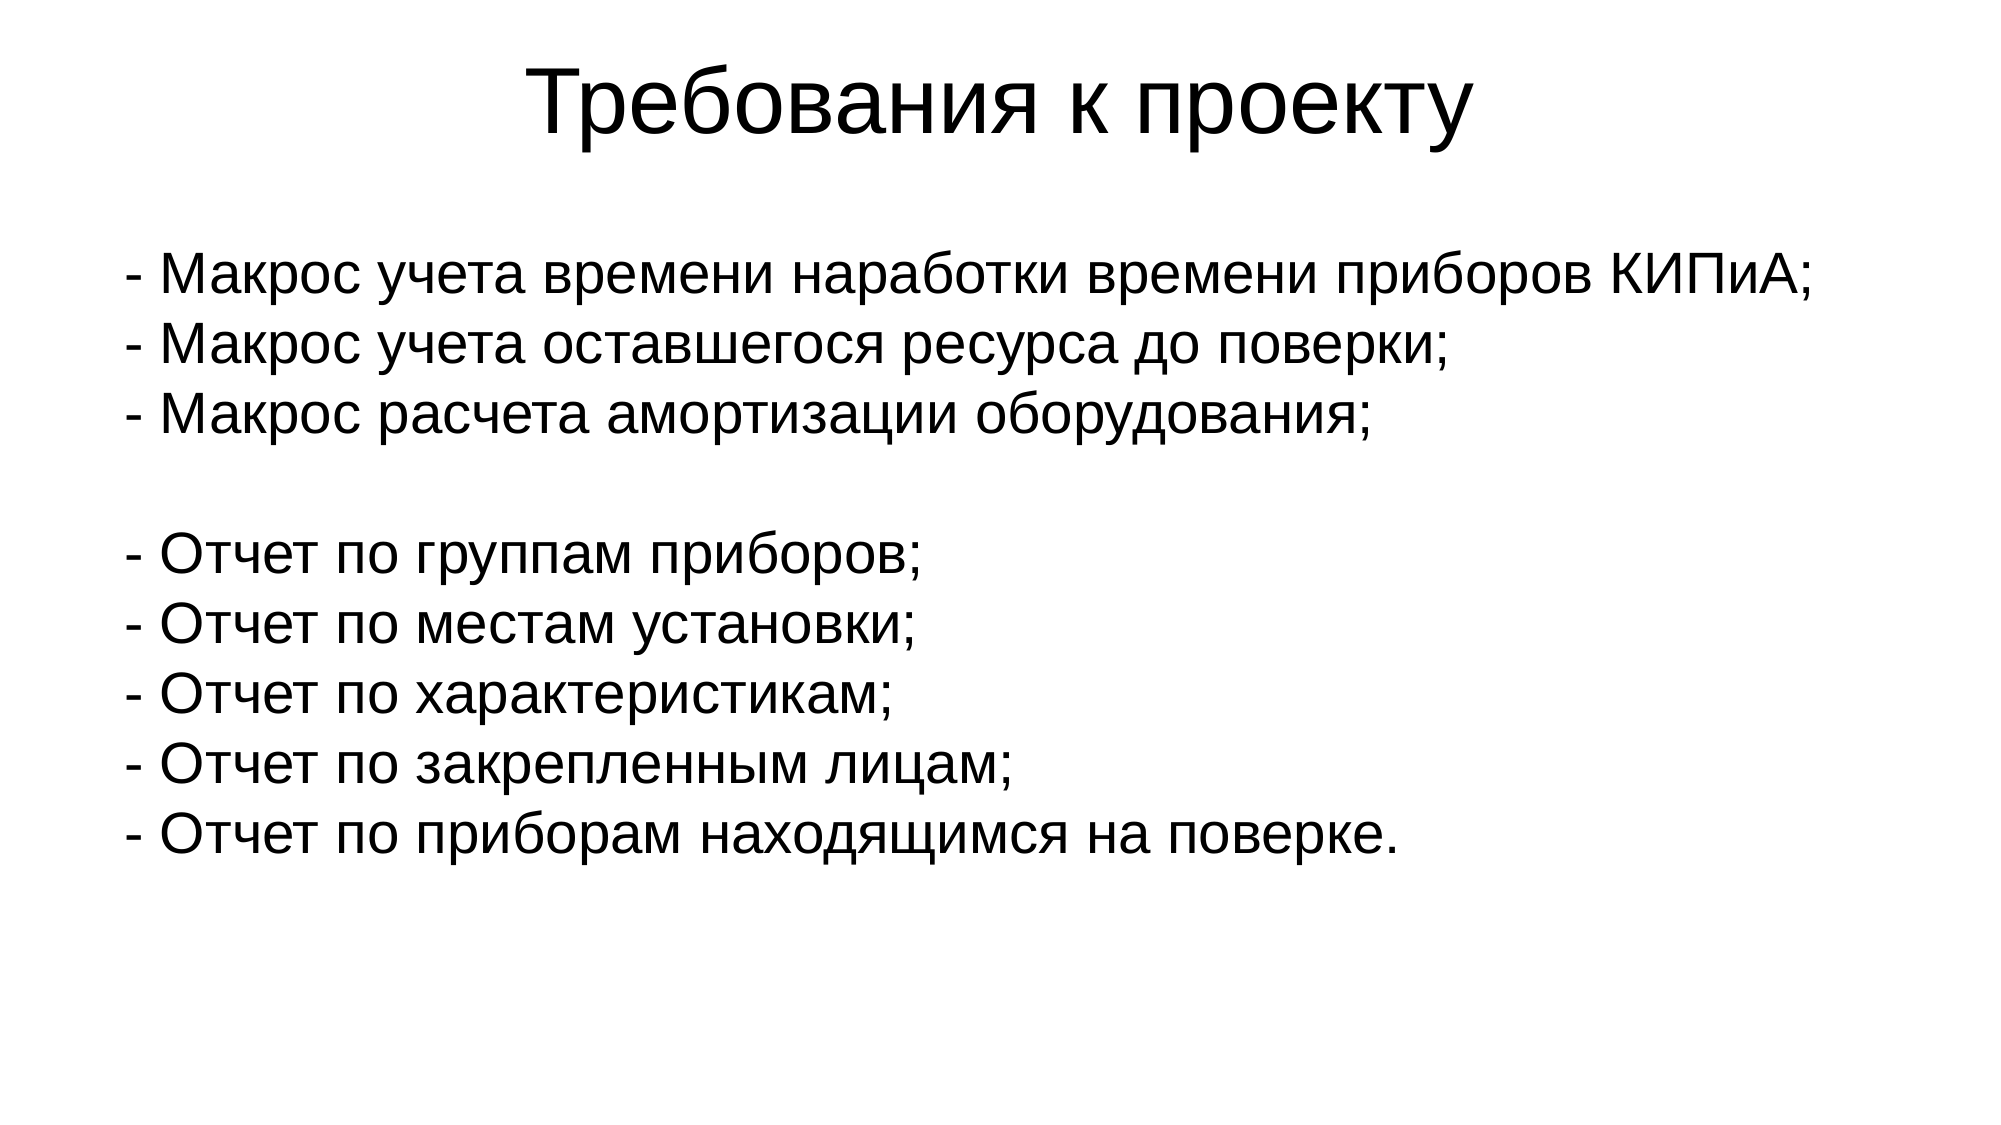

# Требования к проекту
- Макрос учета времени наработки времени приборов КИПиА;
- Макрос учета оставшегося ресурса до поверки;
- Макрос расчета амортизации оборудования;

- Отчет по группам приборов;
- Отчет по местам установки;
- Отчет по характеристикам;
- Отчет по закрепленным лицам;
- Отчет по приборам находящимся на поверке.